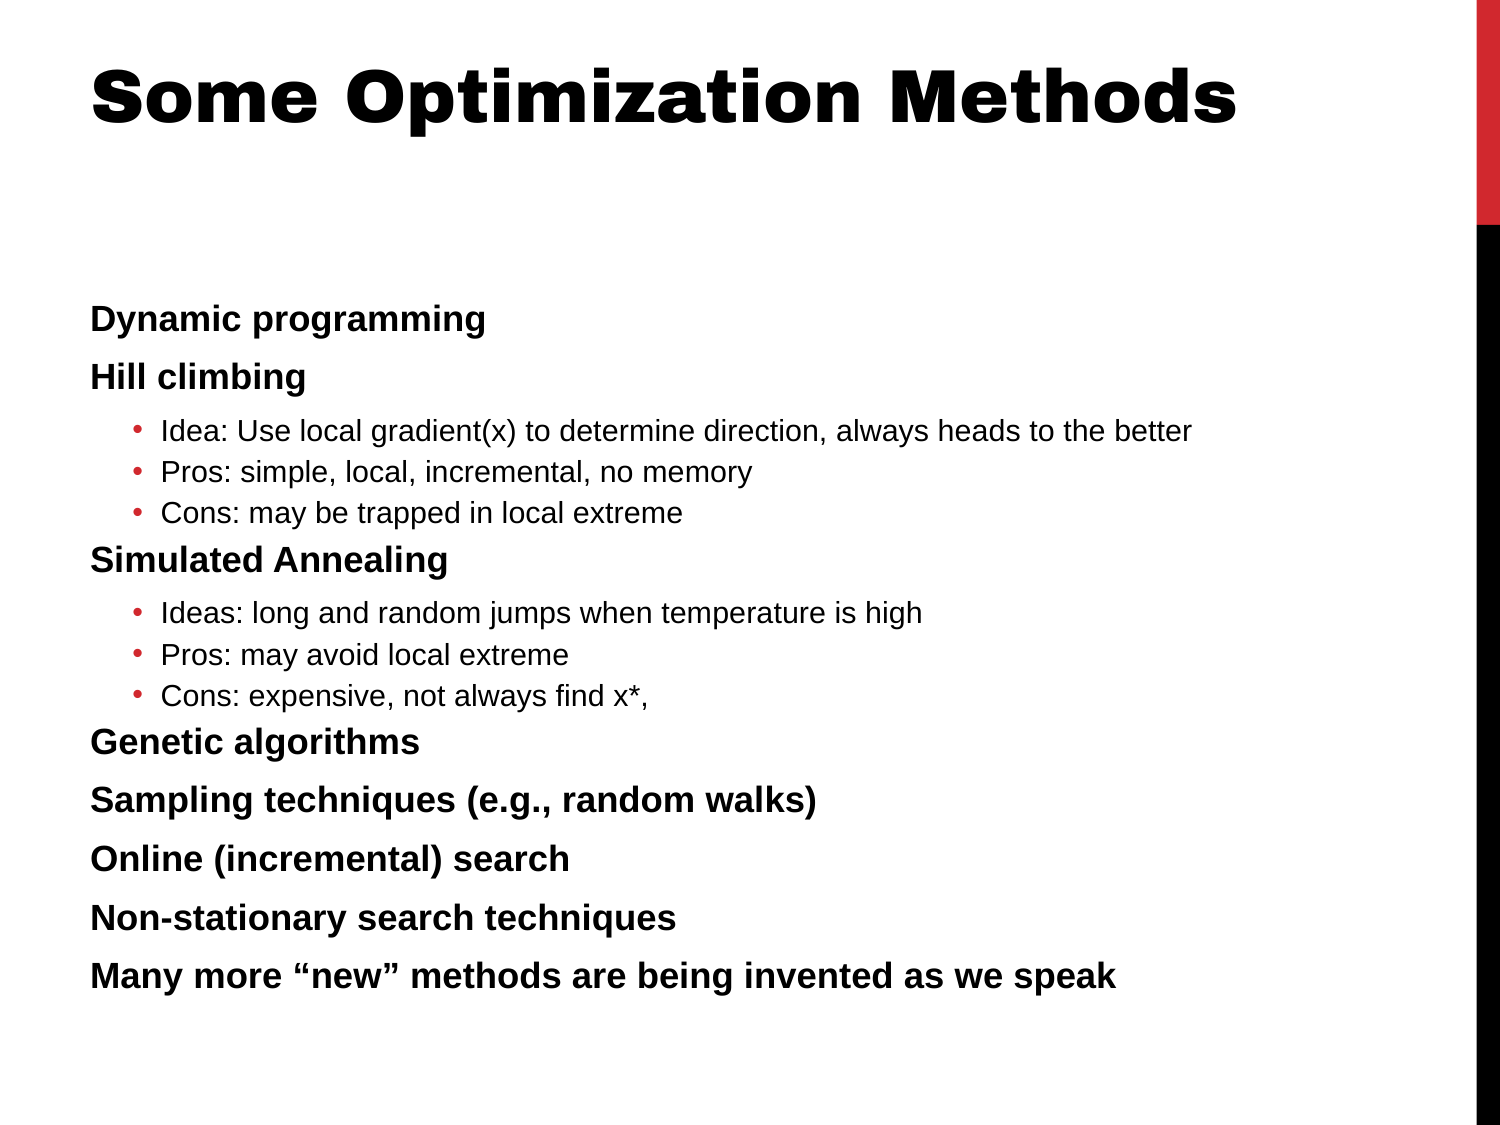

# Some Optimization Methods
Dynamic programming
Hill climbing
Idea: Use local gradient(x) to determine direction, always heads to the better
Pros: simple, local, incremental, no memory
Cons: may be trapped in local extreme
Simulated Annealing
Ideas: long and random jumps when temperature is high
Pros: may avoid local extreme
Cons: expensive, not always find x*,
Genetic algorithms
Sampling techniques (e.g., random walks)
Online (incremental) search
Non-stationary search techniques
Many more “new” methods are being invented as we speak